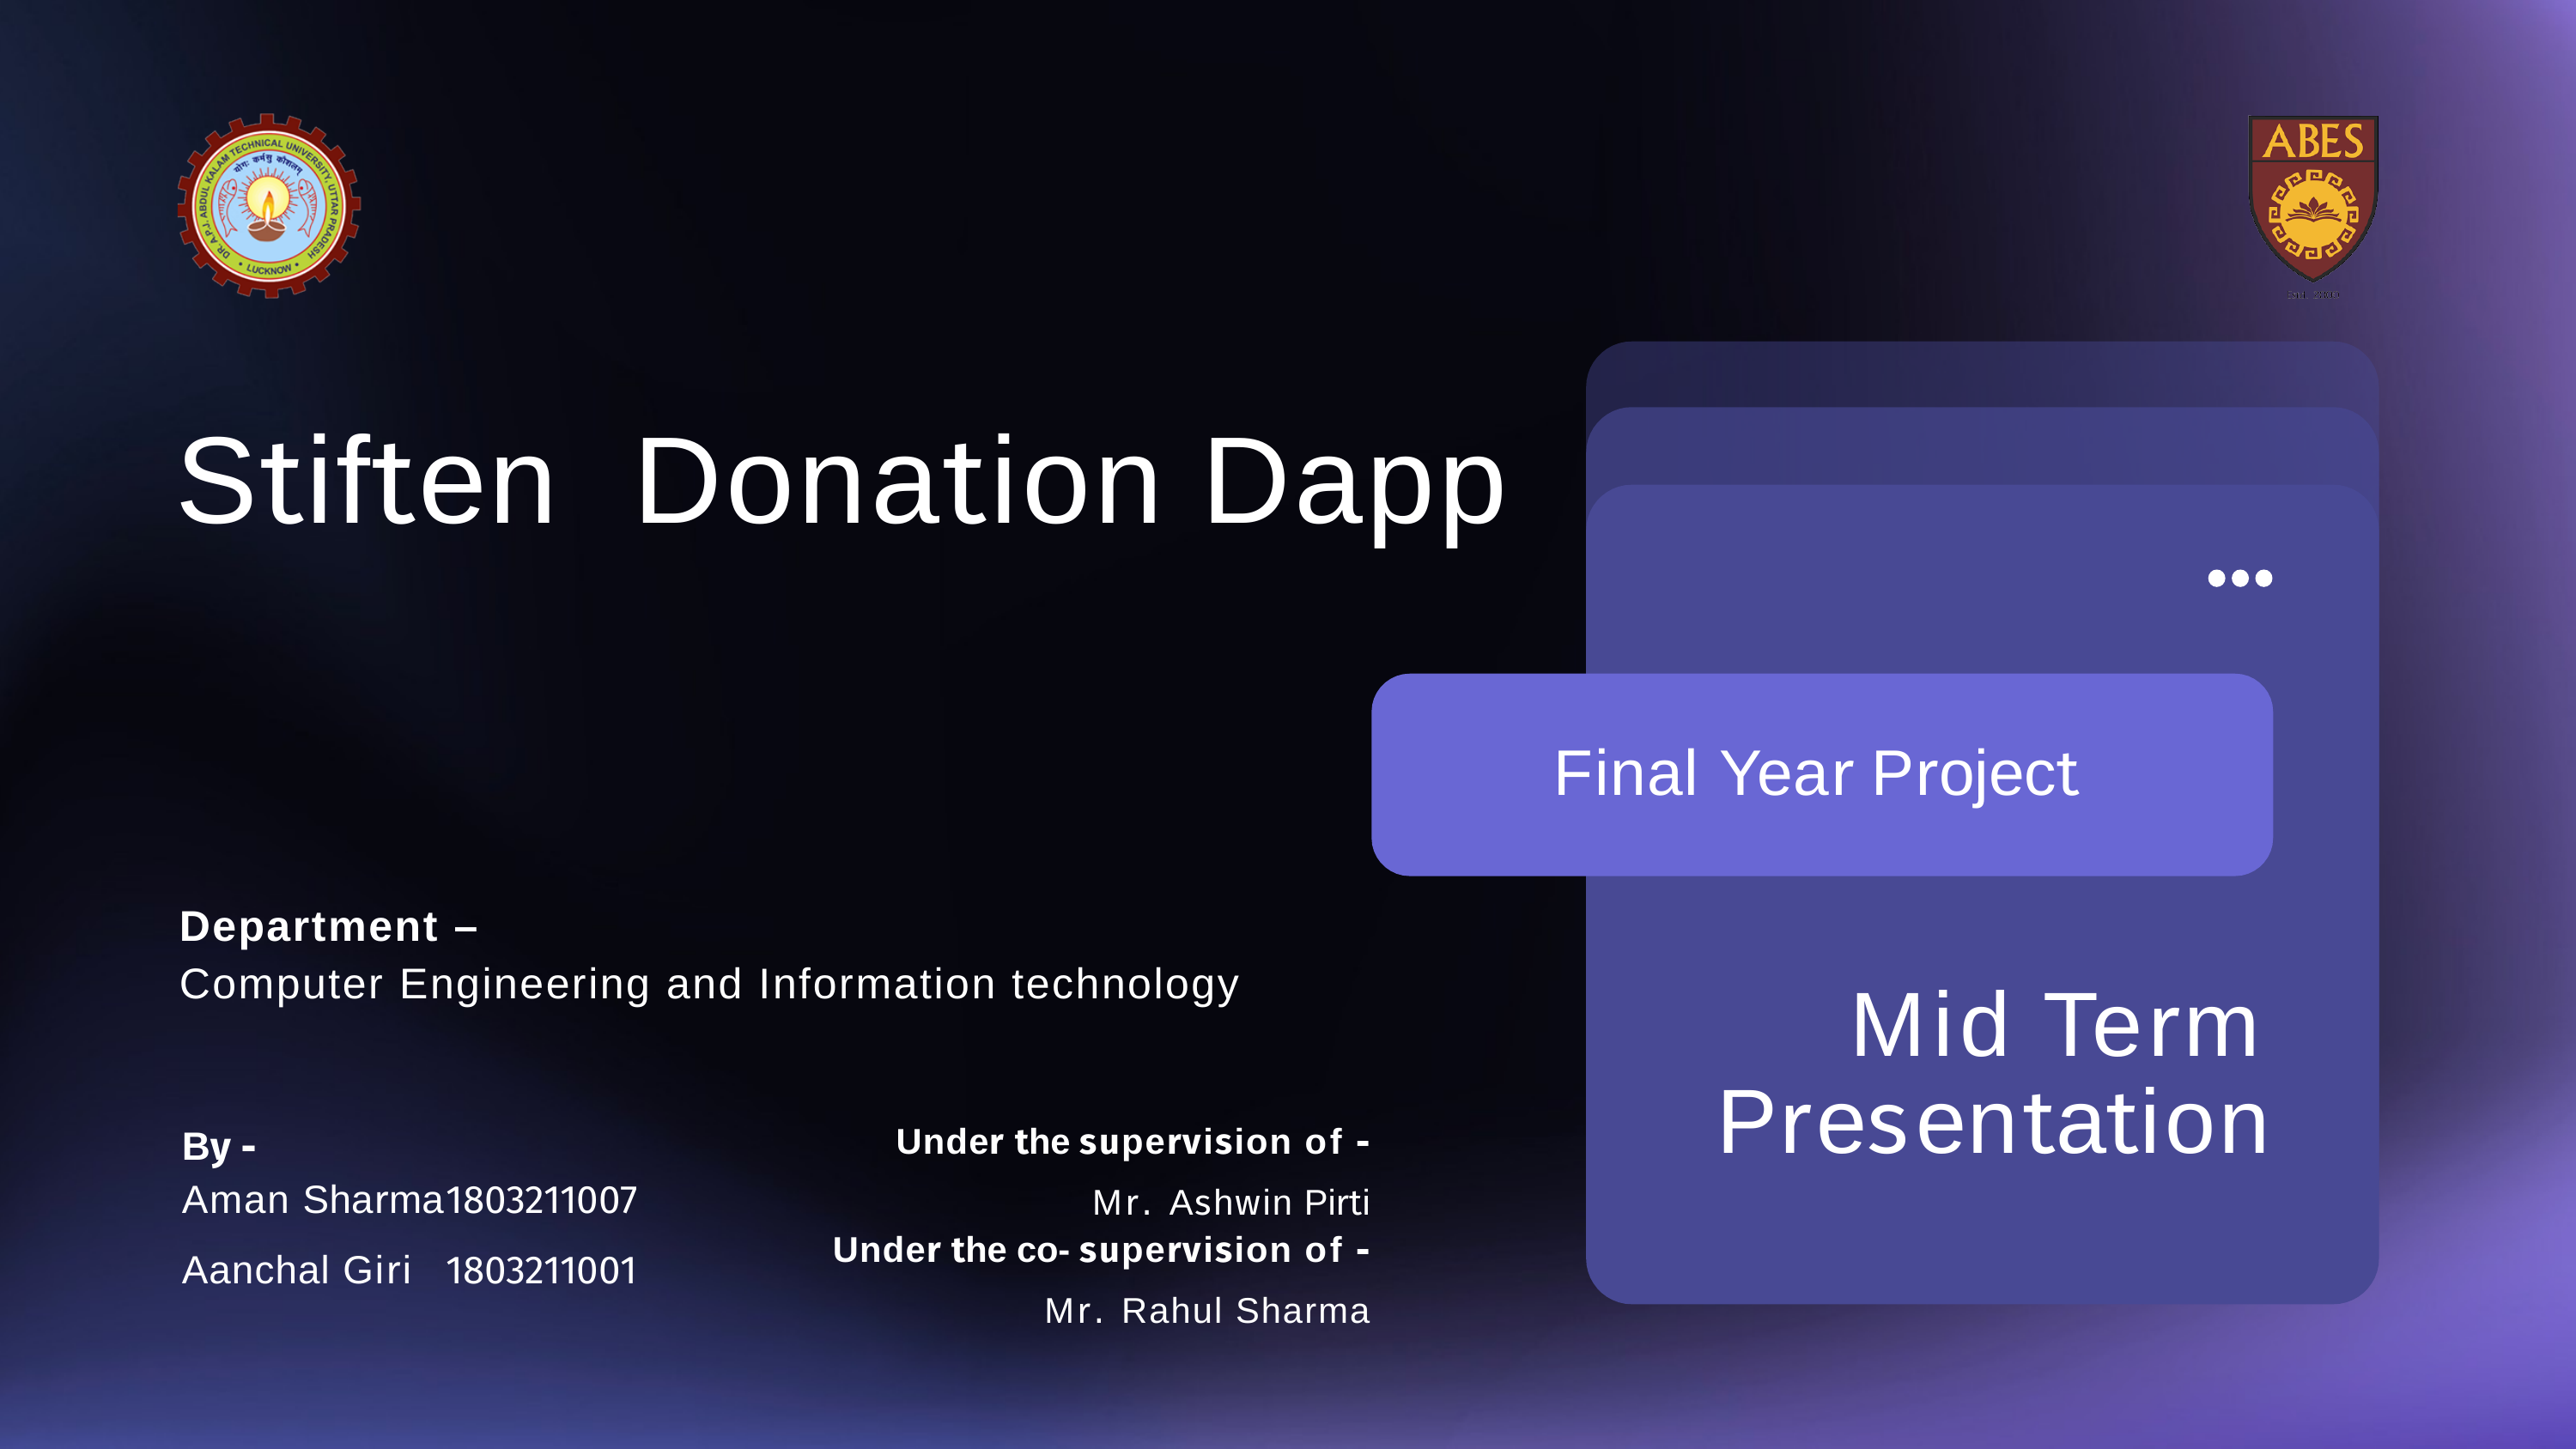

# Stiften  Donation Dapp
Final Year Project

Mid Term
Department –
Computer Engineering and Information technology
Presentation
Under the supervision of -
Mr. Ashwin Pirti
| By - |  |
| --- | --- |
| Aman Sharma | 1803211007 |
| Aanchal Giri | 1803211001 |
Under the co- supervision of -
Mr. Rahul Sharma